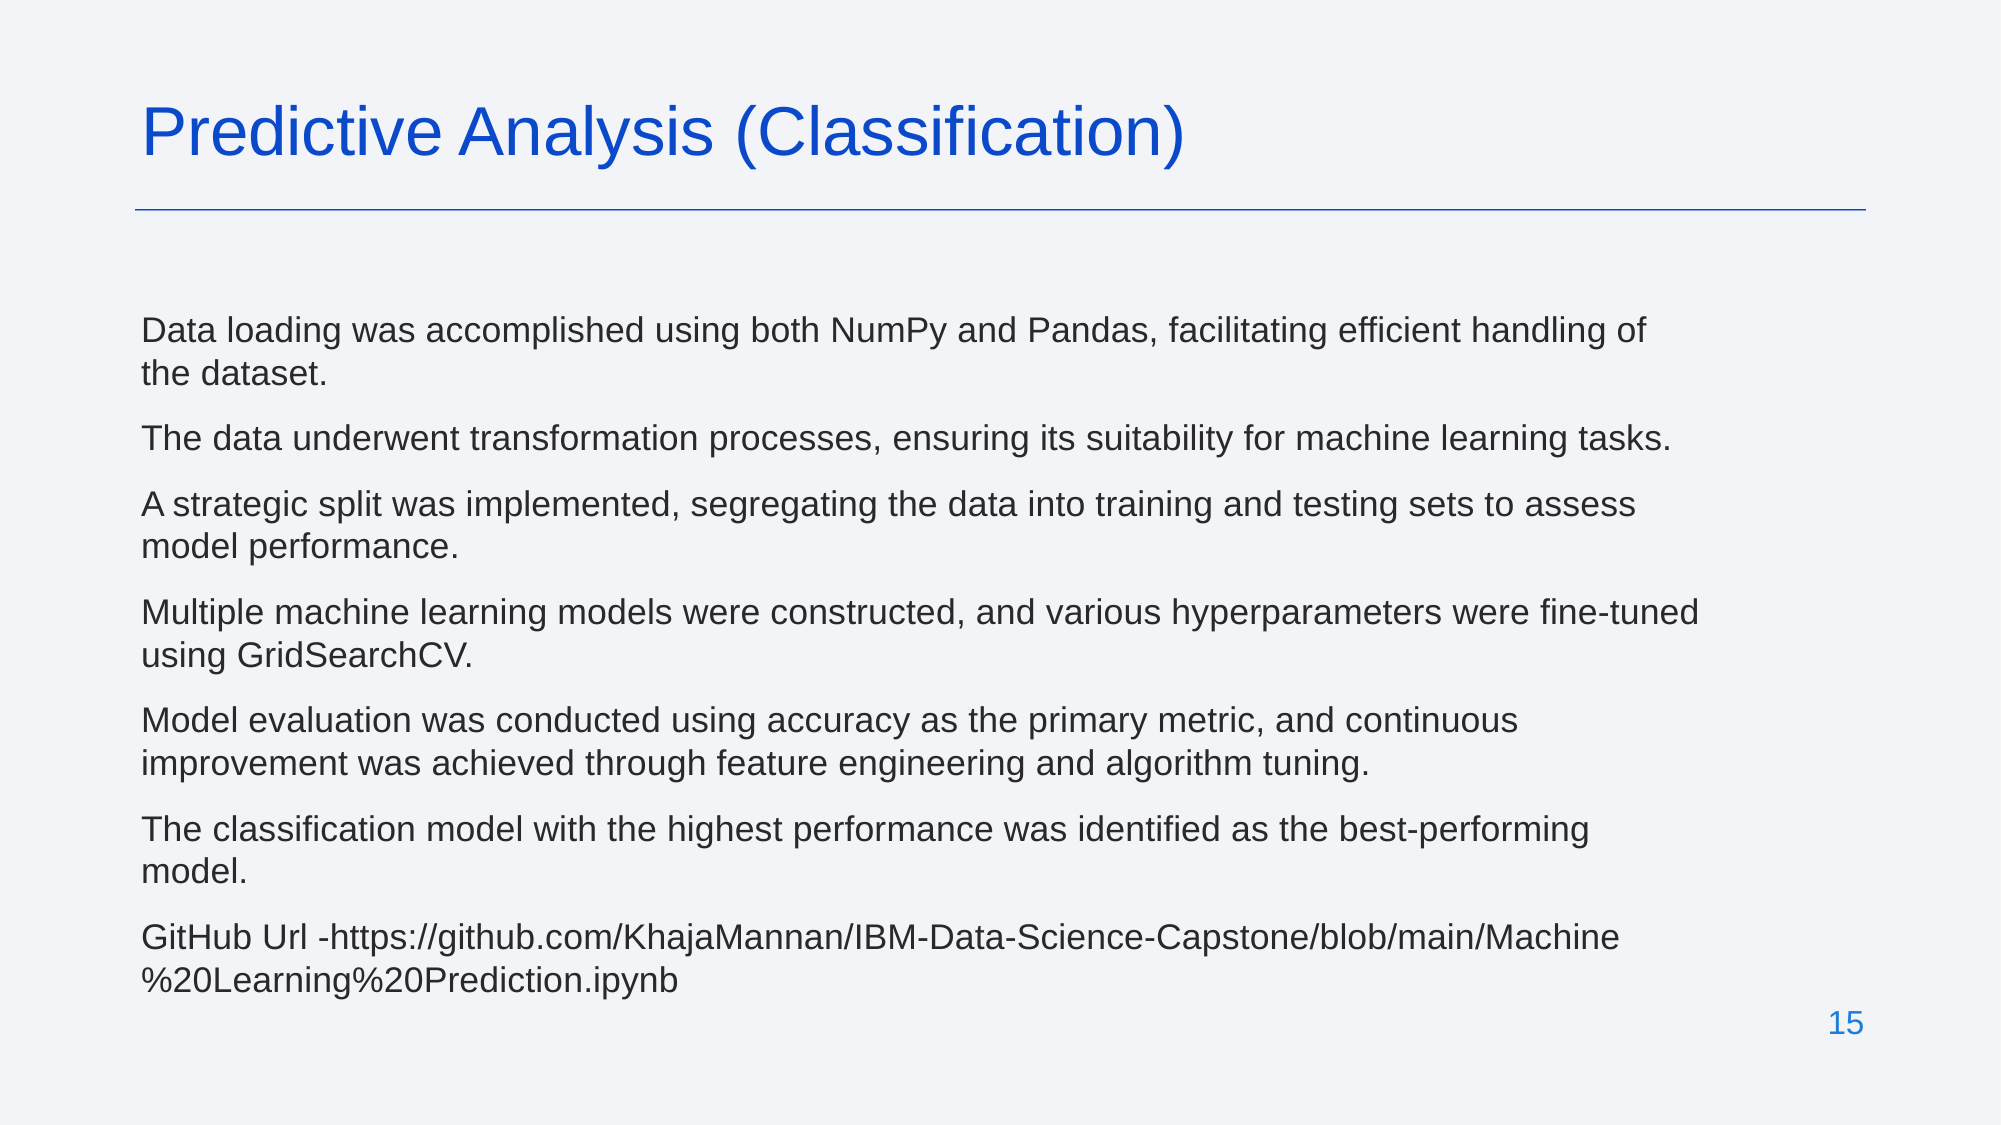

Predictive Analysis (Classification)
Data loading was accomplished using both NumPy and Pandas, facilitating efficient handling of the dataset.
The data underwent transformation processes, ensuring its suitability for machine learning tasks.
A strategic split was implemented, segregating the data into training and testing sets to assess model performance.
Multiple machine learning models were constructed, and various hyperparameters were fine-tuned using GridSearchCV.
Model evaluation was conducted using accuracy as the primary metric, and continuous improvement was achieved through feature engineering and algorithm tuning.
The classification model with the highest performance was identified as the best-performing model.
GitHub Url -https://github.com/KhajaMannan/IBM-Data-Science-Capstone/blob/main/Machine%20Learning%20Prediction.ipynb

15